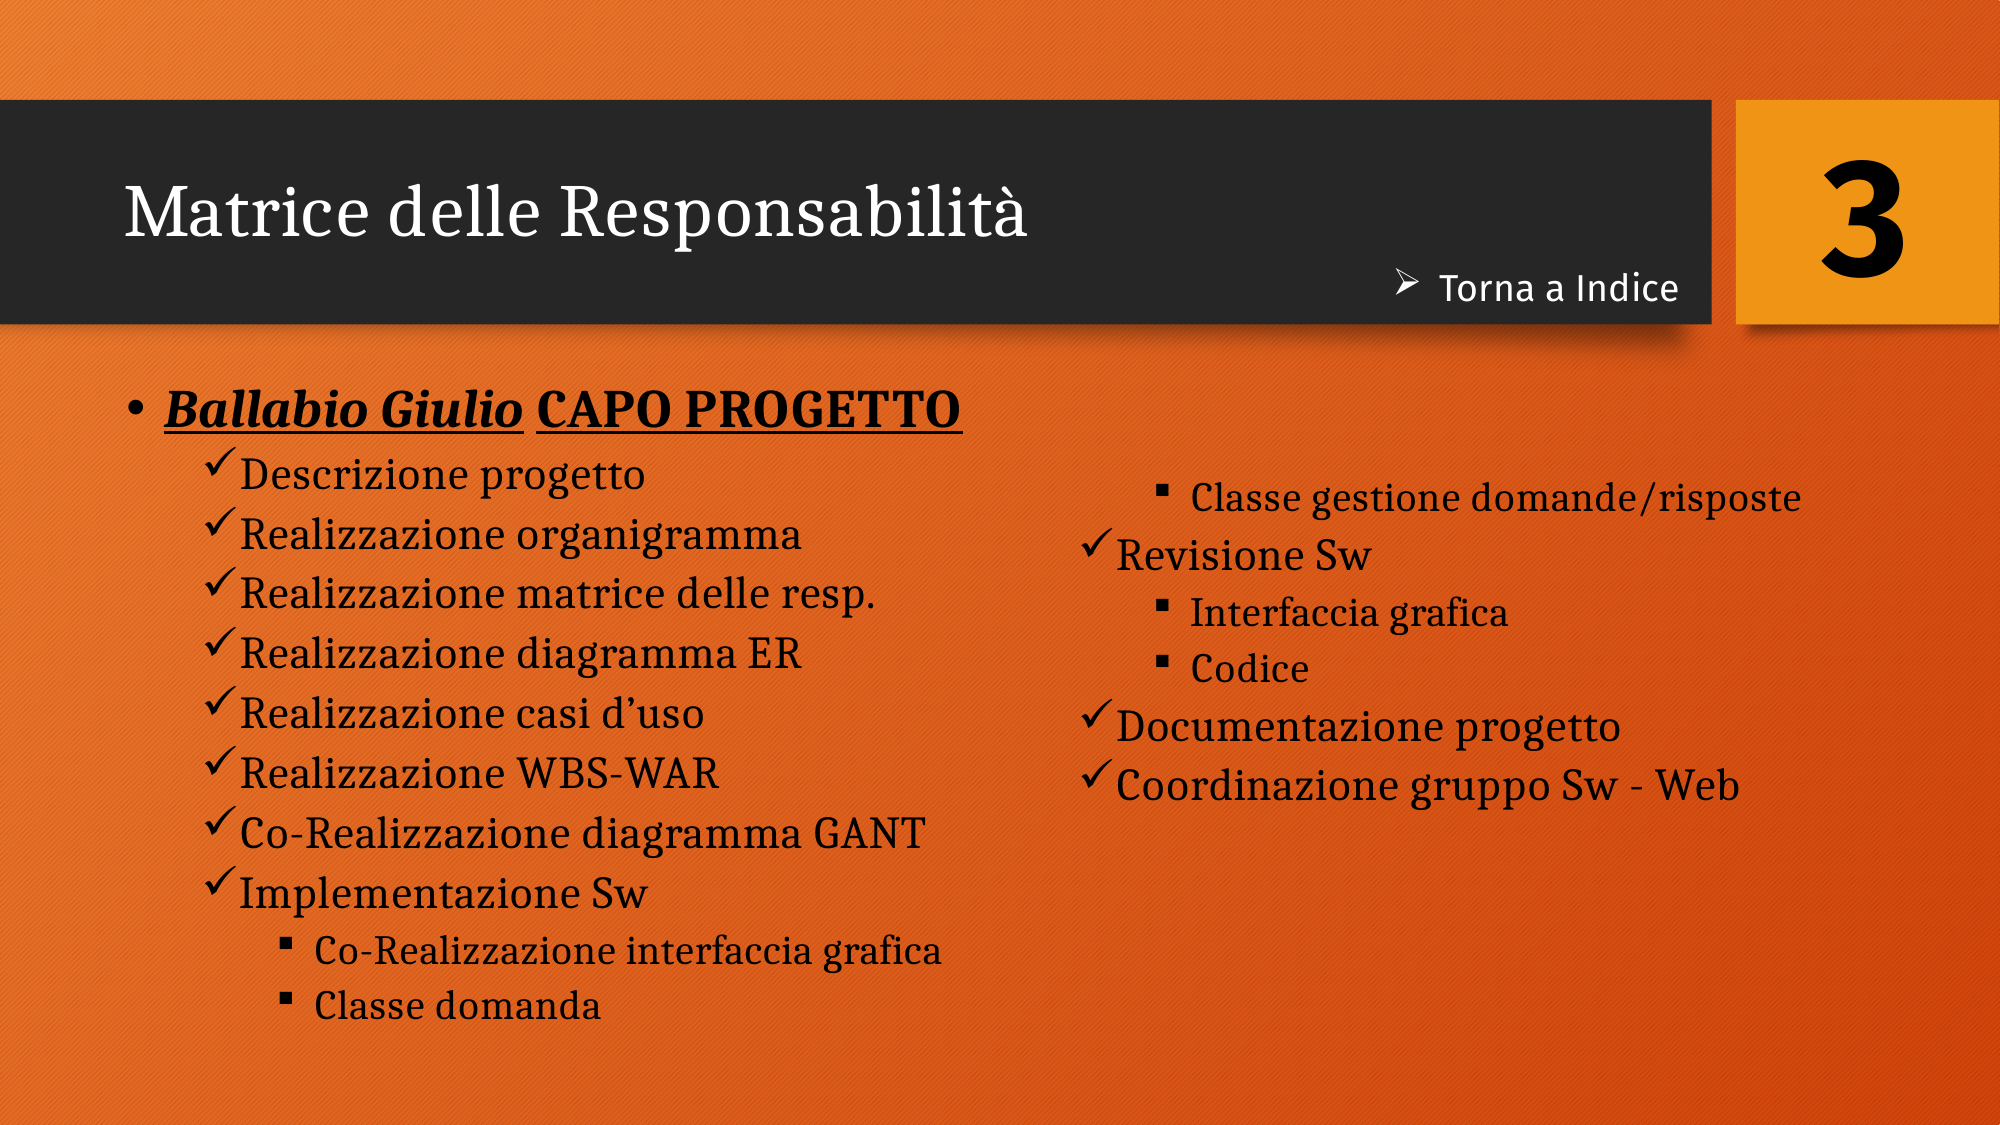

3
# Matrice delle Responsabilità
Torna a Indice
Ballabio Giulio CAPO PROGETTO
Descrizione progetto
Realizzazione organigramma
Realizzazione matrice delle resp.
Realizzazione diagramma ER
Realizzazione casi d’uso
Realizzazione WBS-WAR
Co-Realizzazione diagramma GANT
Implementazione Sw
Co-Realizzazione interfaccia grafica
Classe domanda
Classe gestione domande/risposte
Revisione Sw
Interfaccia grafica
Codice
Documentazione progetto
Coordinazione gruppo Sw - Web